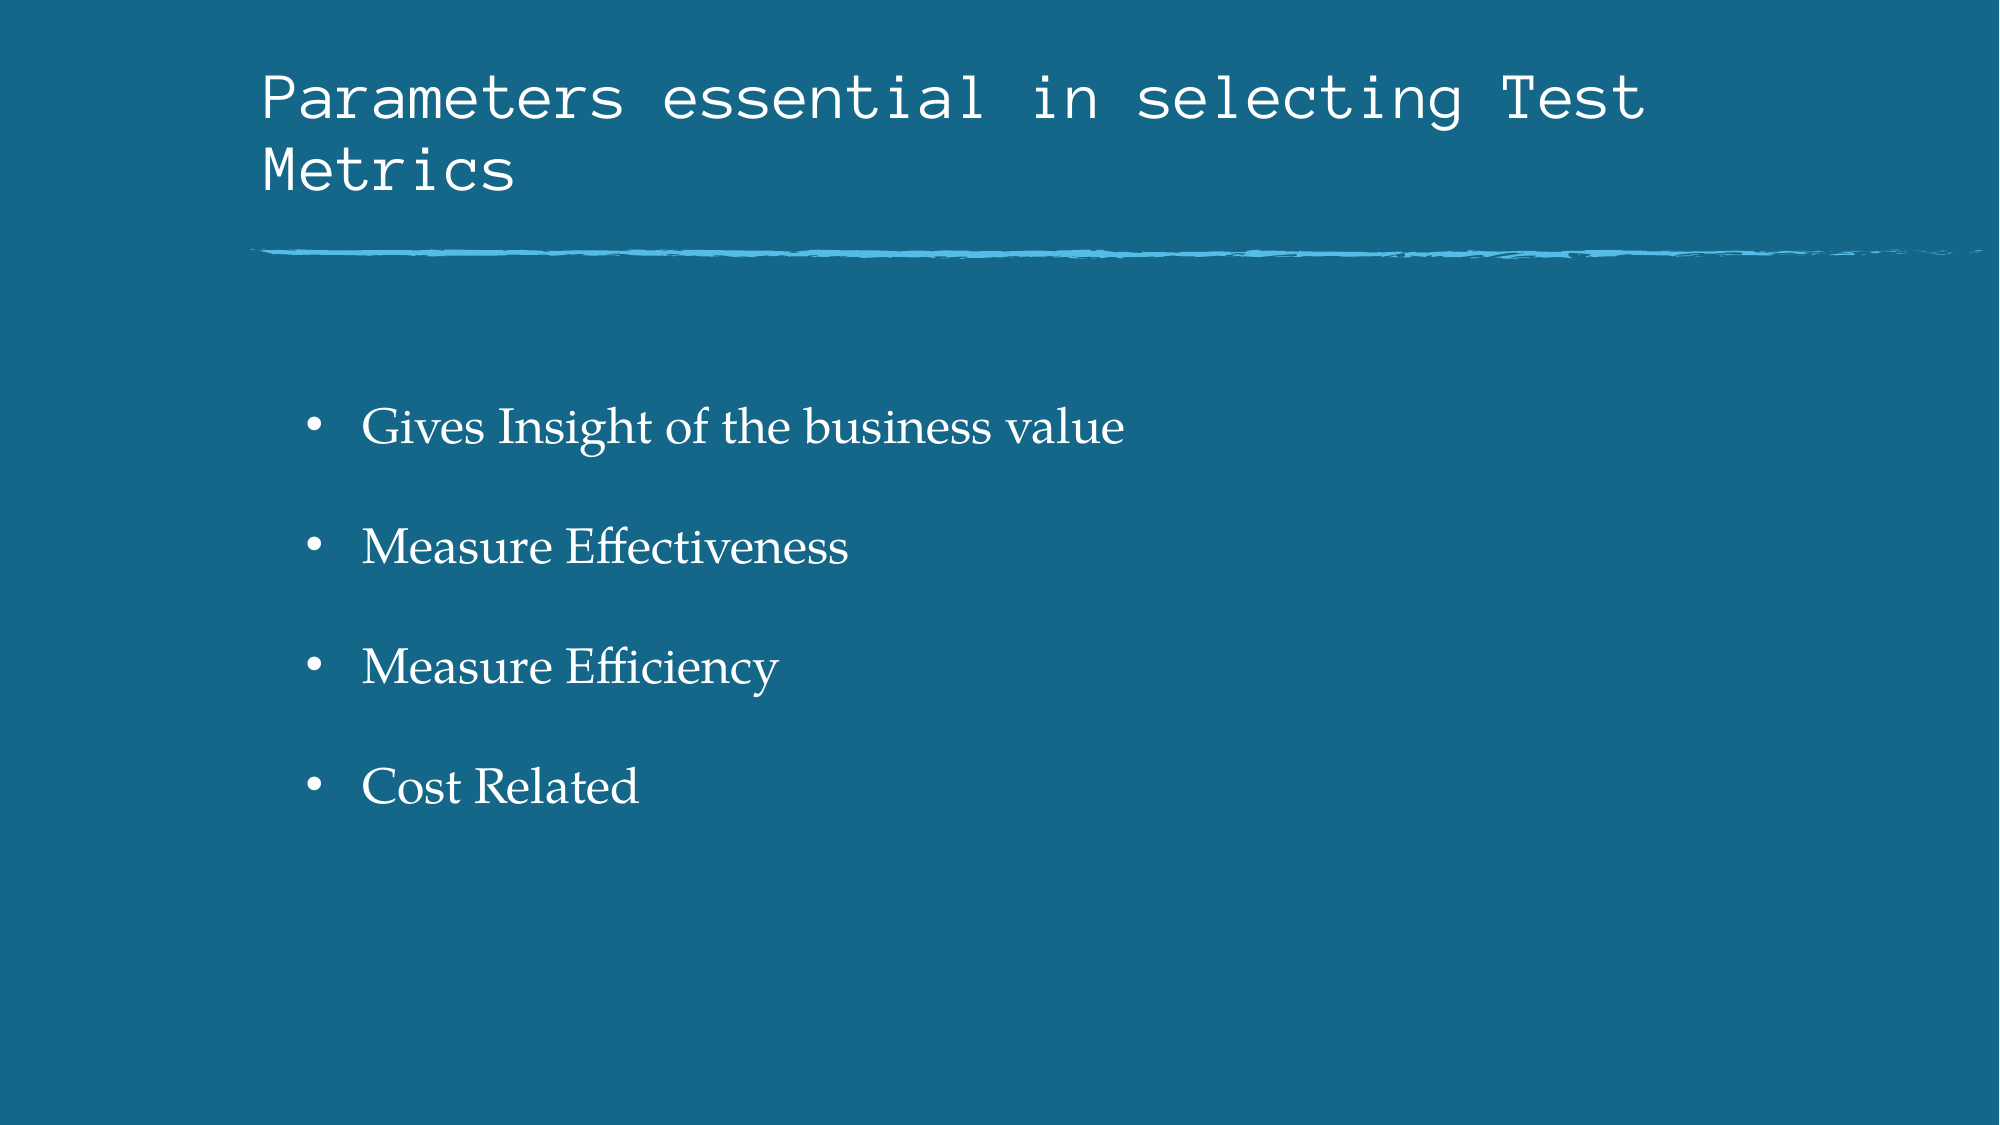

# Parameters essential in selecting Test Metrics
Gives Insight of the business value
Measure Effectiveness
Measure Efficiency
Cost Related